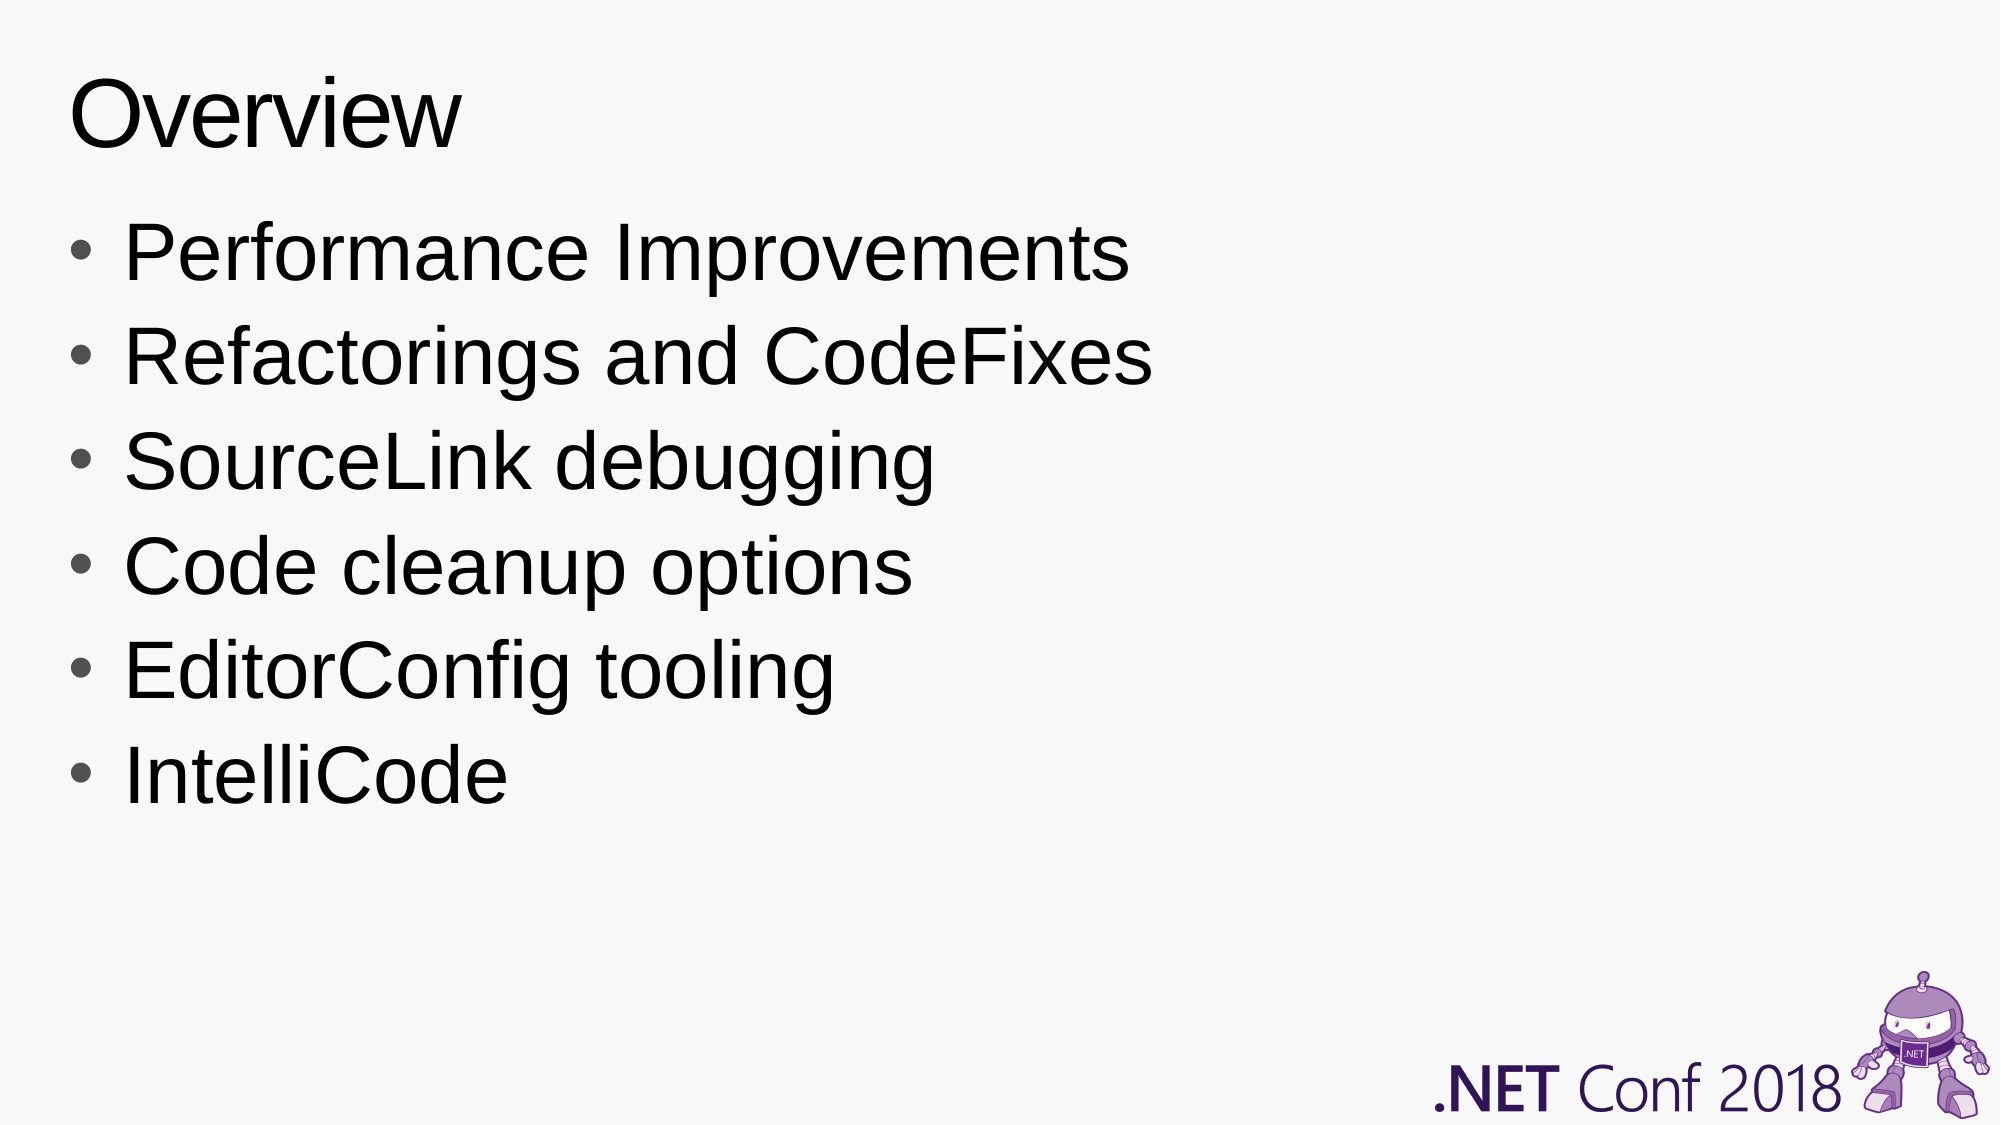

# Overview
Performance Improvements
Refactorings and CodeFixes
SourceLink debugging
Code cleanup options
EditorConfig tooling
IntelliCode